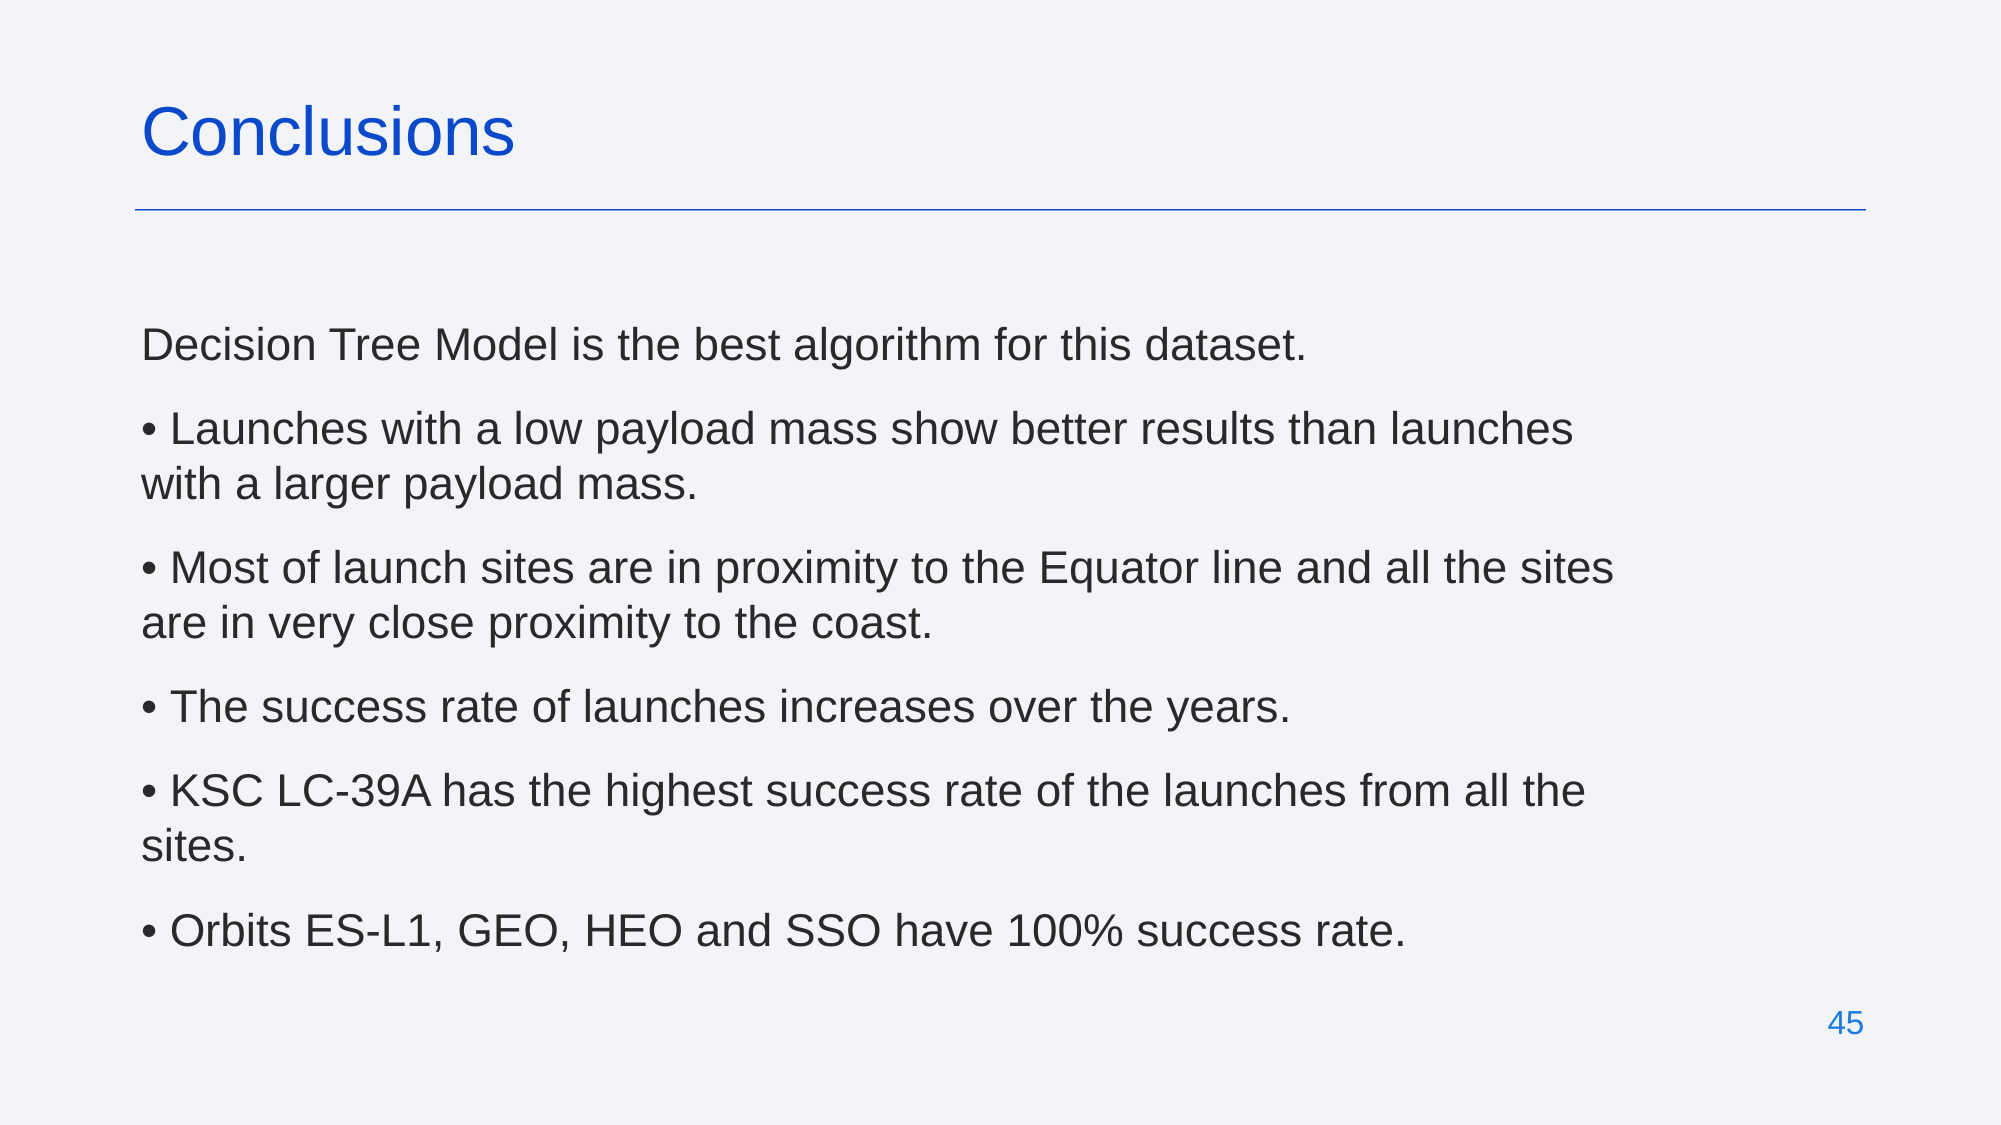

Conclusions
Decision Tree Model is the best algorithm for this dataset.
• Launches with a low payload mass show better results than launches with a larger payload mass.
• Most of launch sites are in proximity to the Equator line and all the sites are in very close proximity to the coast.
• The success rate of launches increases over the years.
• KSC LC-39A has the highest success rate of the launches from all the sites.
• Orbits ES-L1, GEO, HEO and SSO have 100% success rate.
45